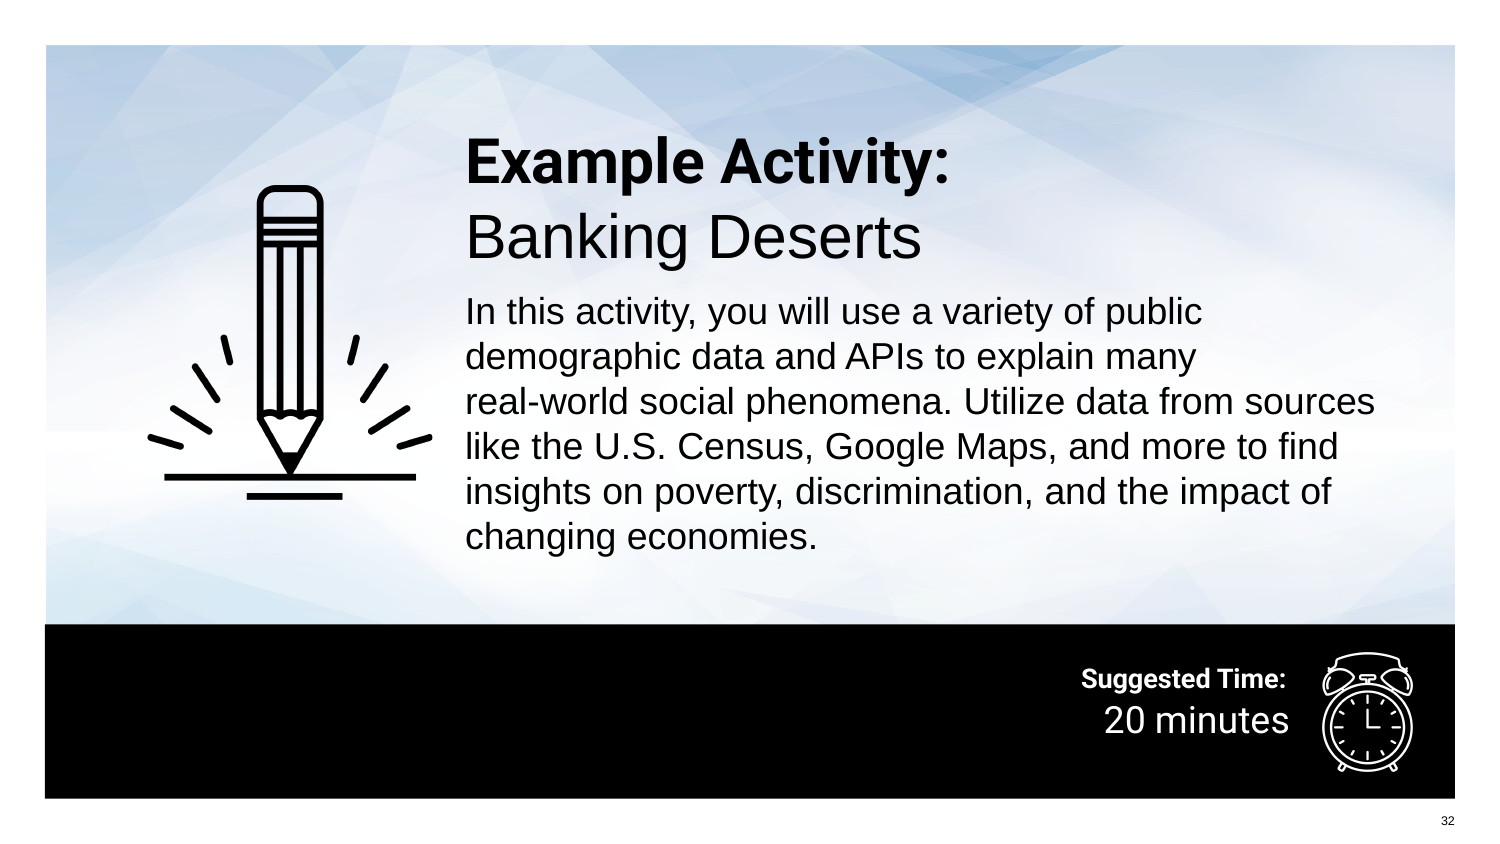

Example Activity:
Banking Deserts
In this activity, you will use a variety of public demographic data and APIs to explain many
real-world social phenomena. Utilize data from sources like the U.S. Census, Google Maps, and more to find insights on poverty, discrimination, and the impact of changing economies.

# 20 minutes

32